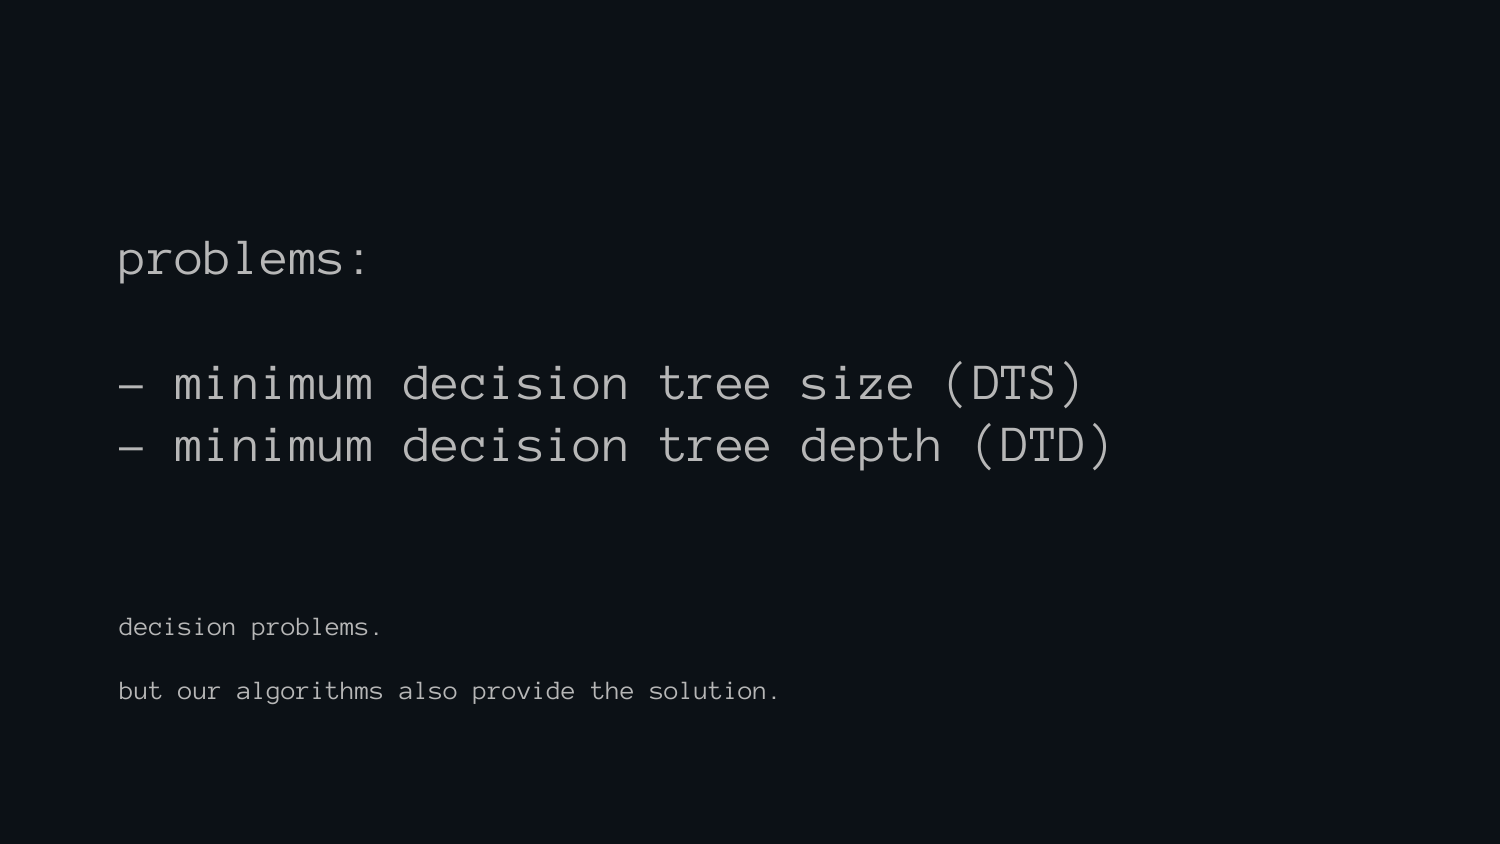

problems:

- minimum decision tree size (DTS)
- minimum decision tree depth (DTD)
decision problems.

but our algorithms also provide the solution.